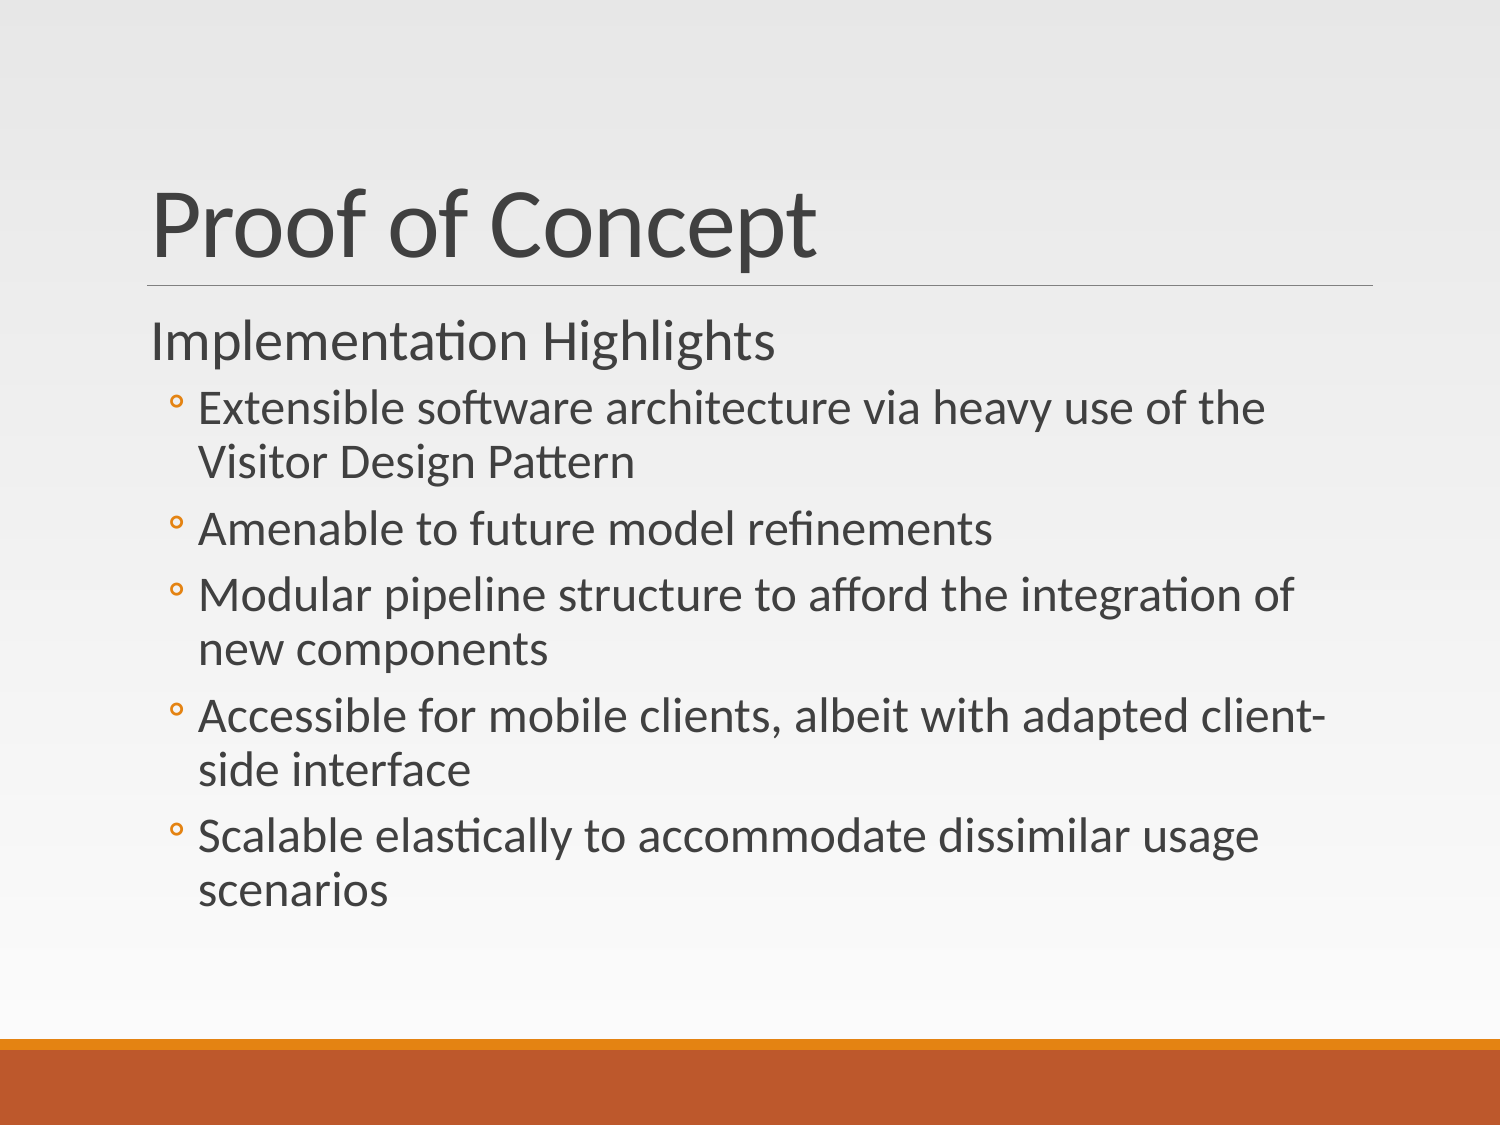

# Proof of Concept
Implementation Highlights
Extensible software architecture via heavy use of the Visitor Design Pattern
Amenable to future model refinements
Modular pipeline structure to afford the integration of new components
Accessible for mobile clients, albeit with adapted client-side interface
Scalable elastically to accommodate dissimilar usage scenarios